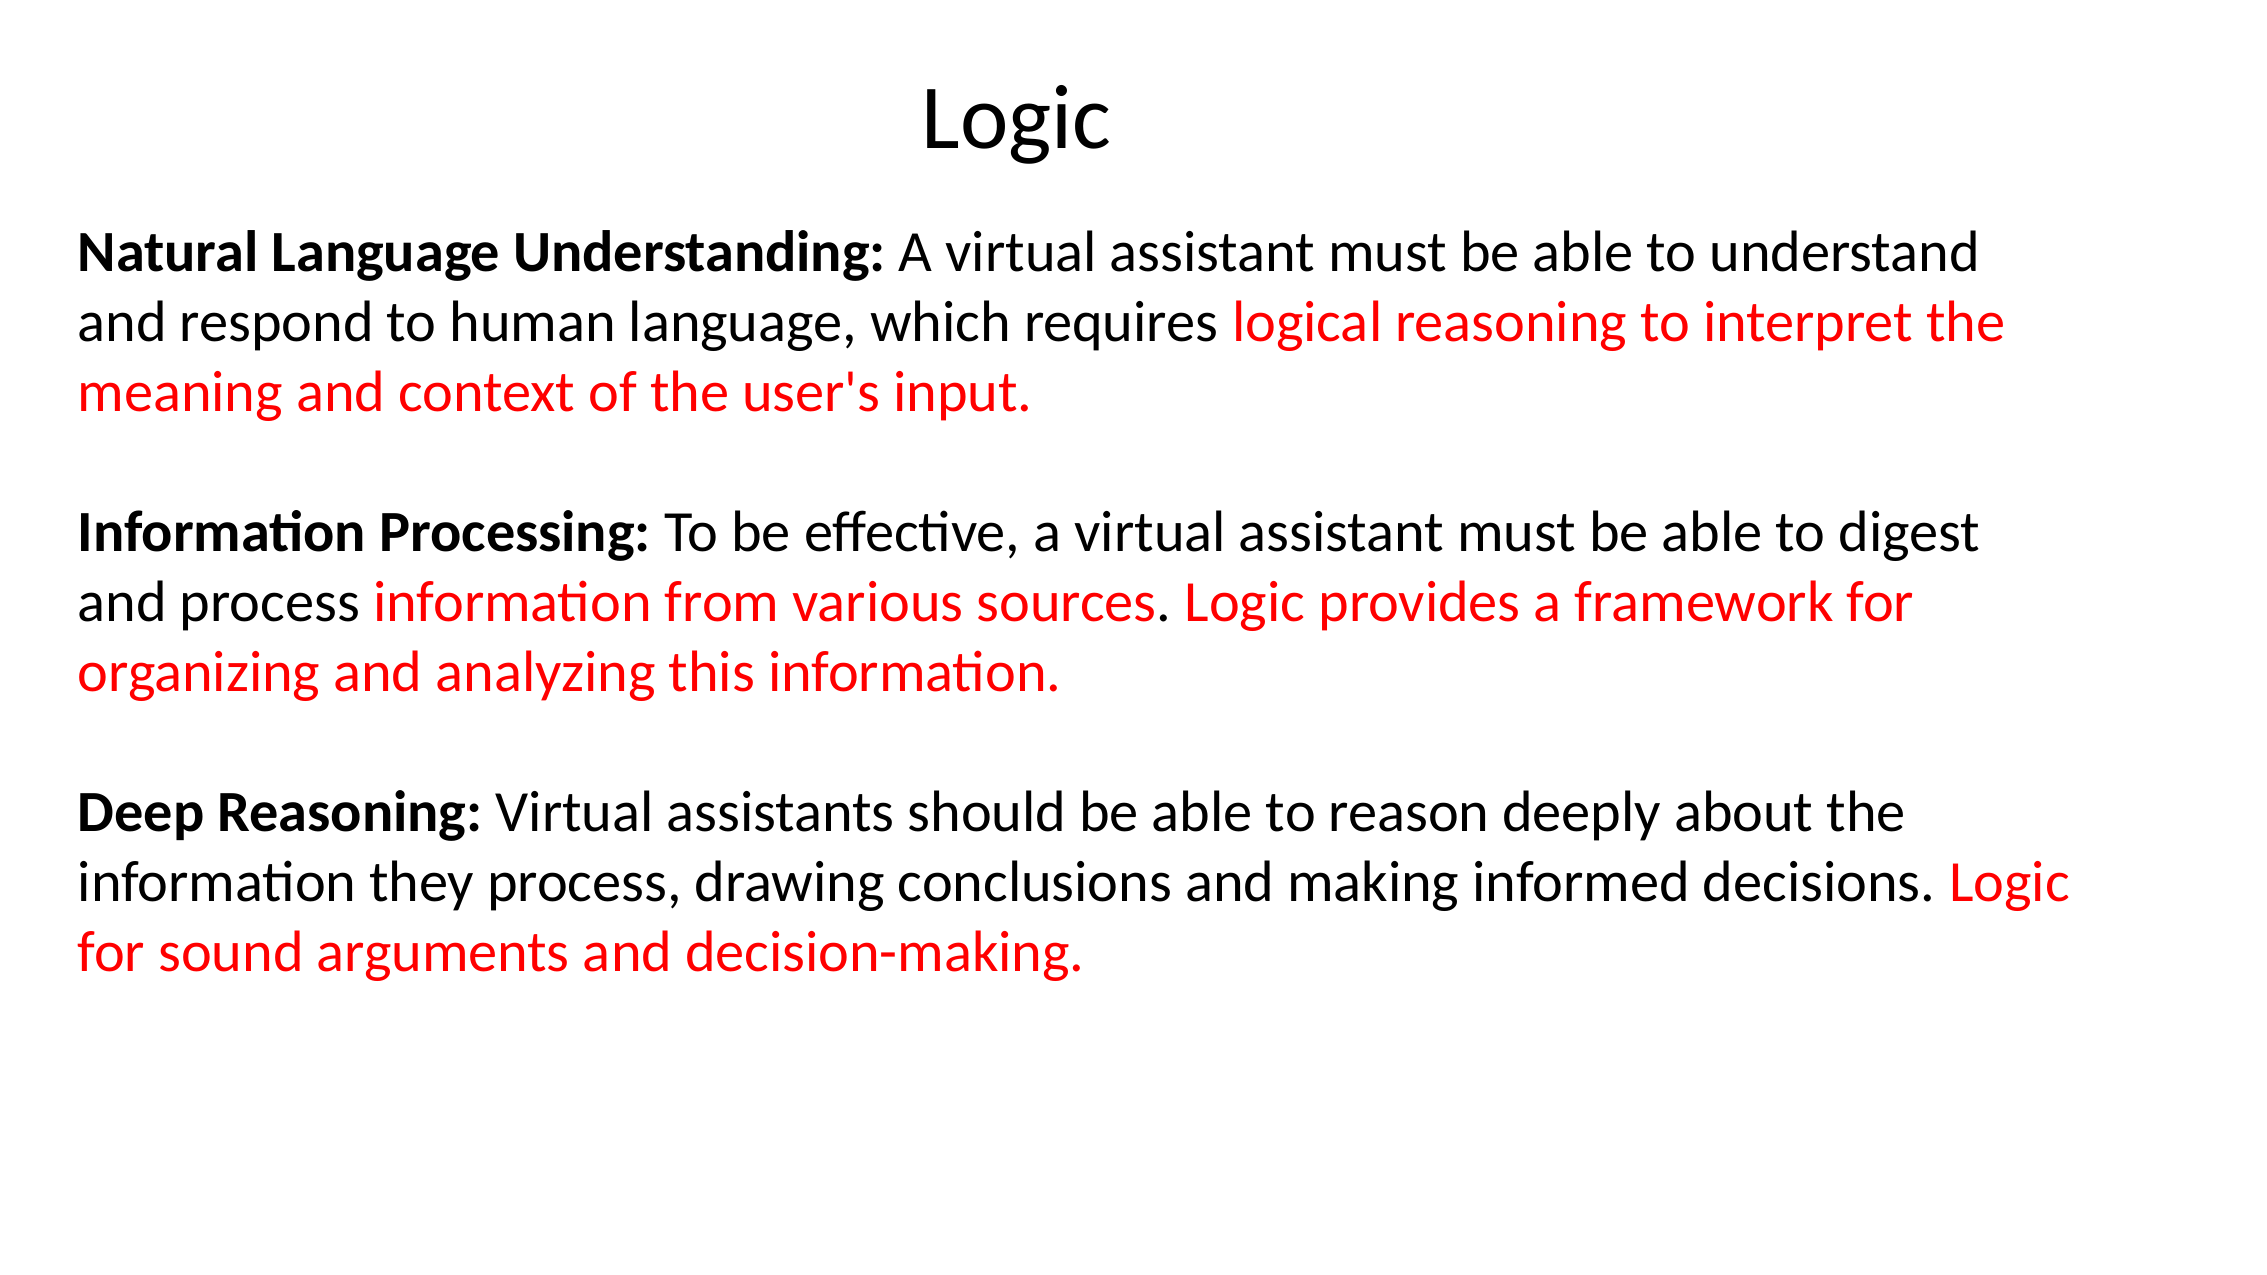

Logic
Natural Language Understanding: A virtual assistant must be able to understand and respond to human language, which requires logical reasoning to interpret the meaning and context of the user's input.

Information Processing: To be effective, a virtual assistant must be able to digest and process information from various sources. Logic provides a framework for organizing and analyzing this information.

Deep Reasoning: Virtual assistants should be able to reason deeply about the information they process, drawing conclusions and making informed decisions. Logic for sound arguments and decision-making.